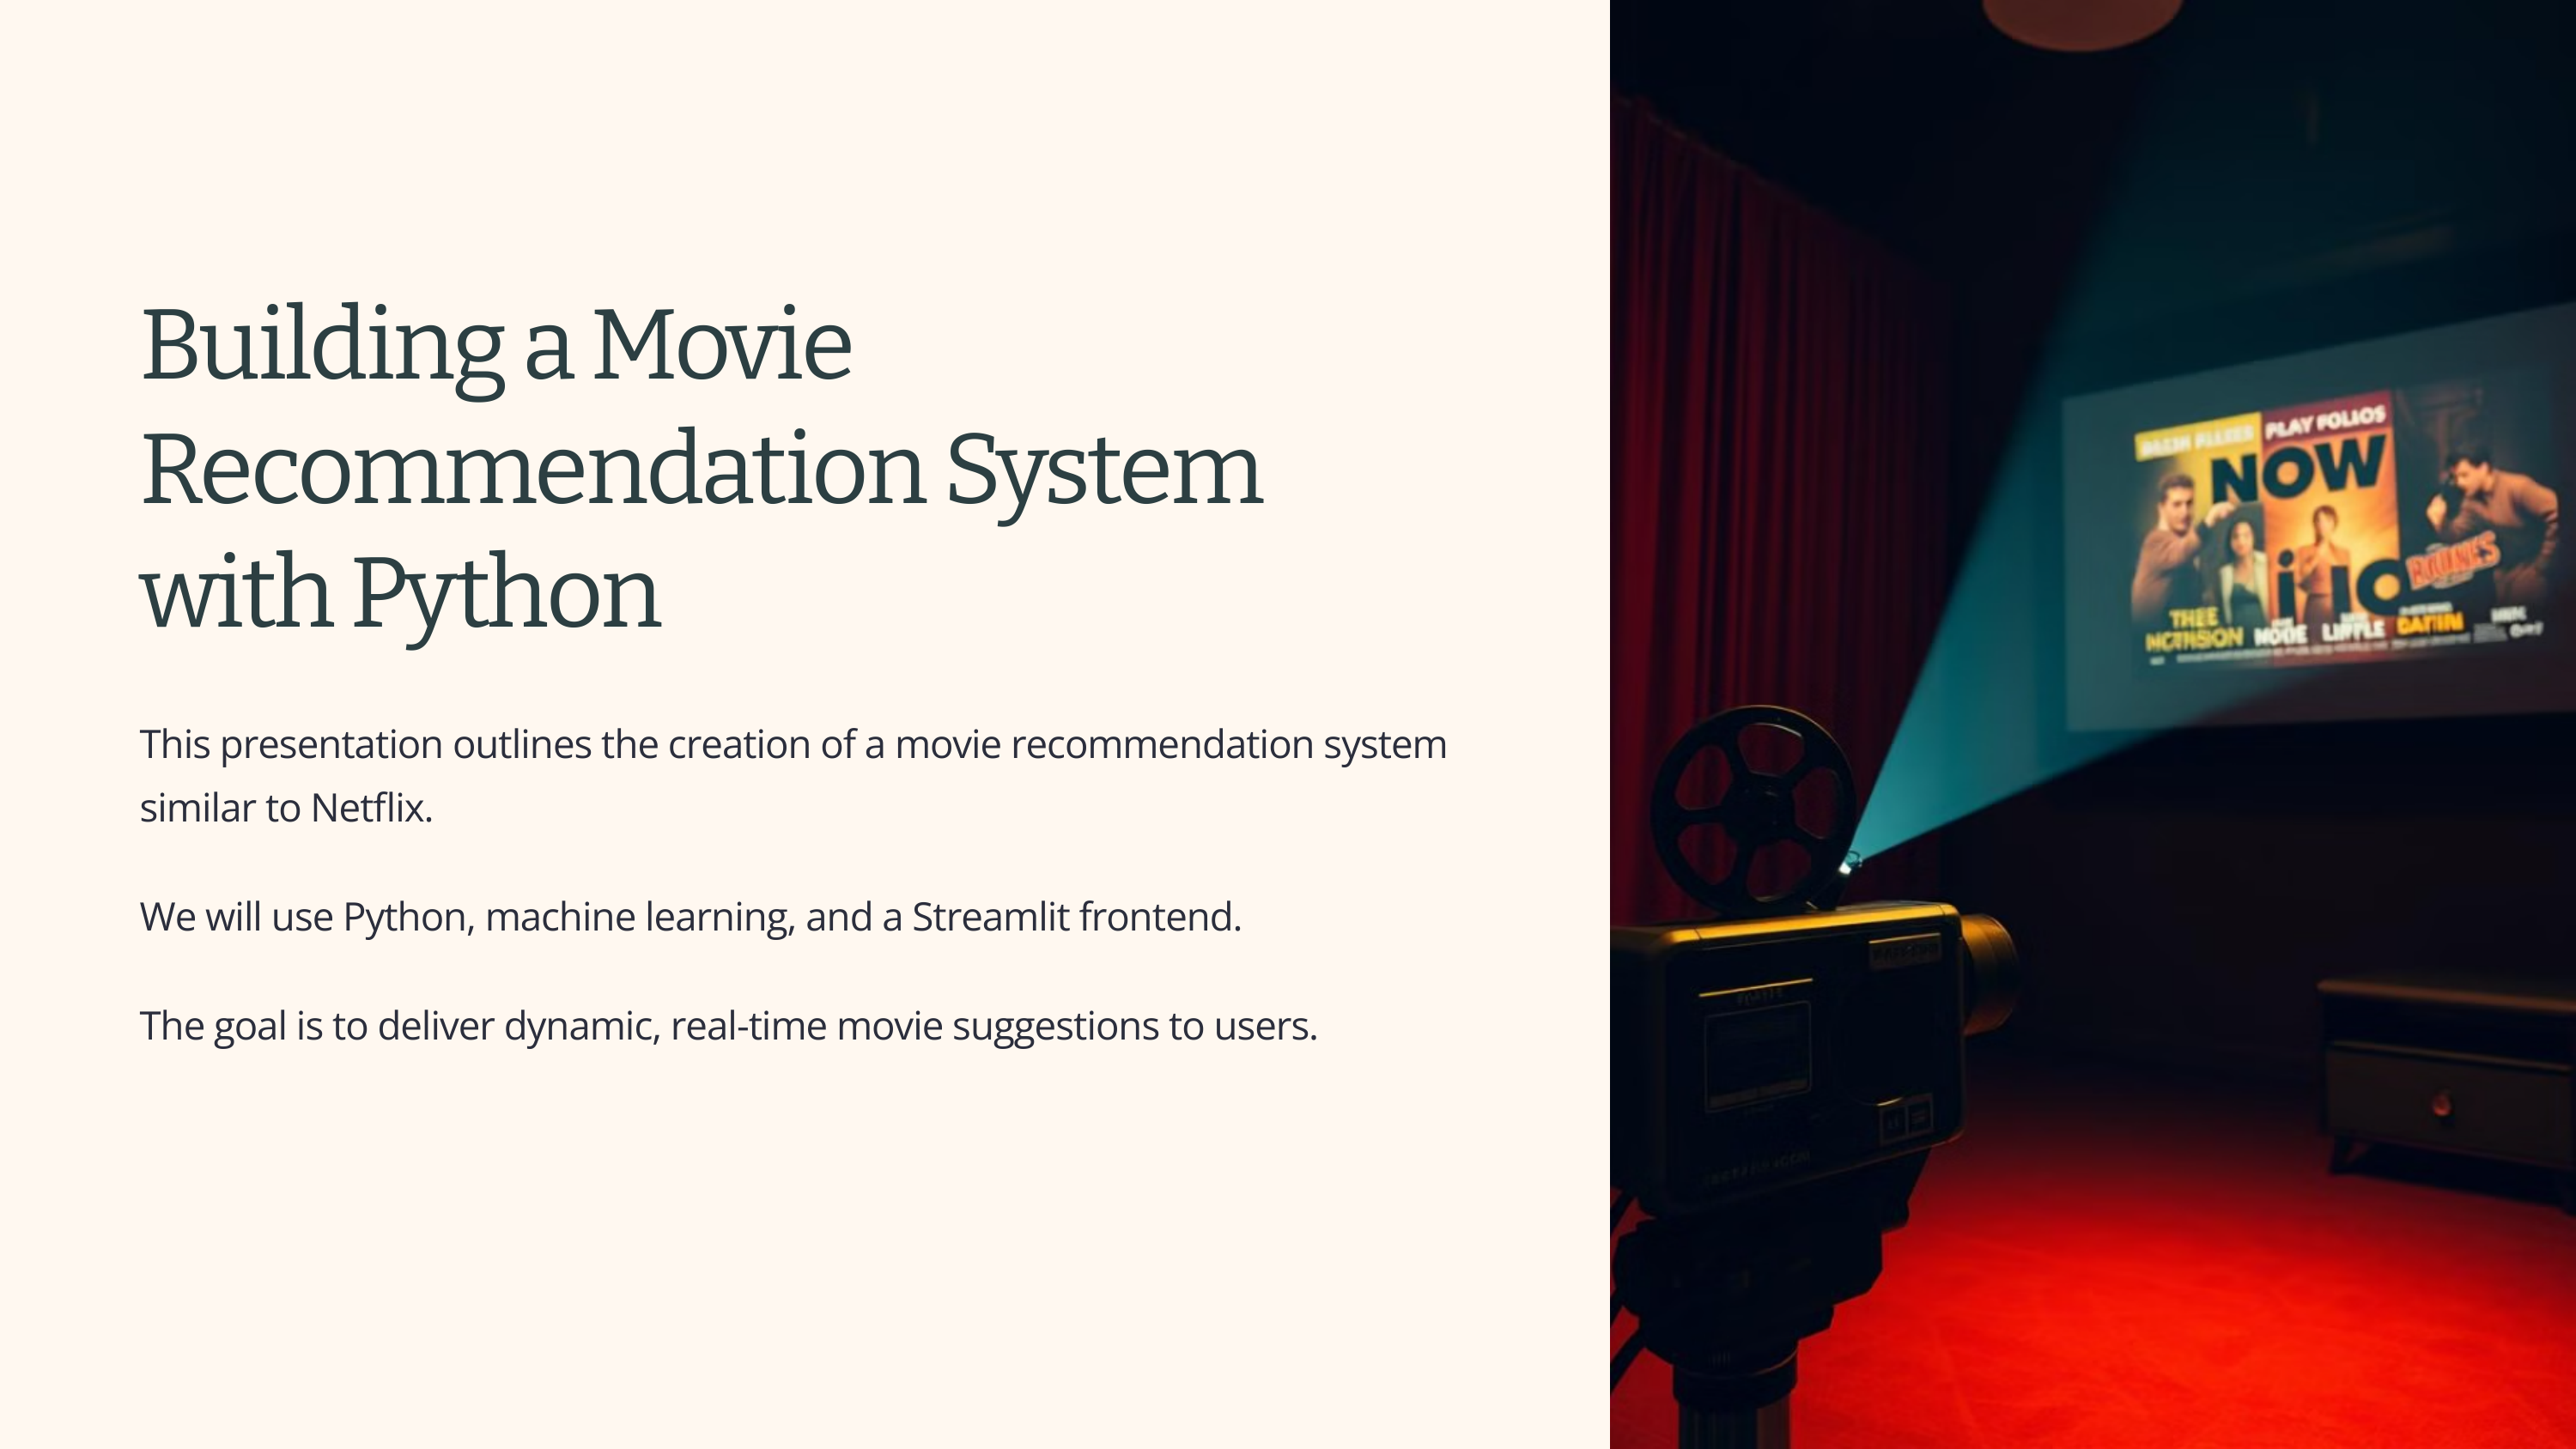

Building a Movie Recommendation System with Python

This presentation outlines the creation of a movie recommendation system similar to Netflix.

We will use Python, machine learning, and a Streamlit frontend.

The goal is to deliver dynamic, real-time movie suggestions to users.